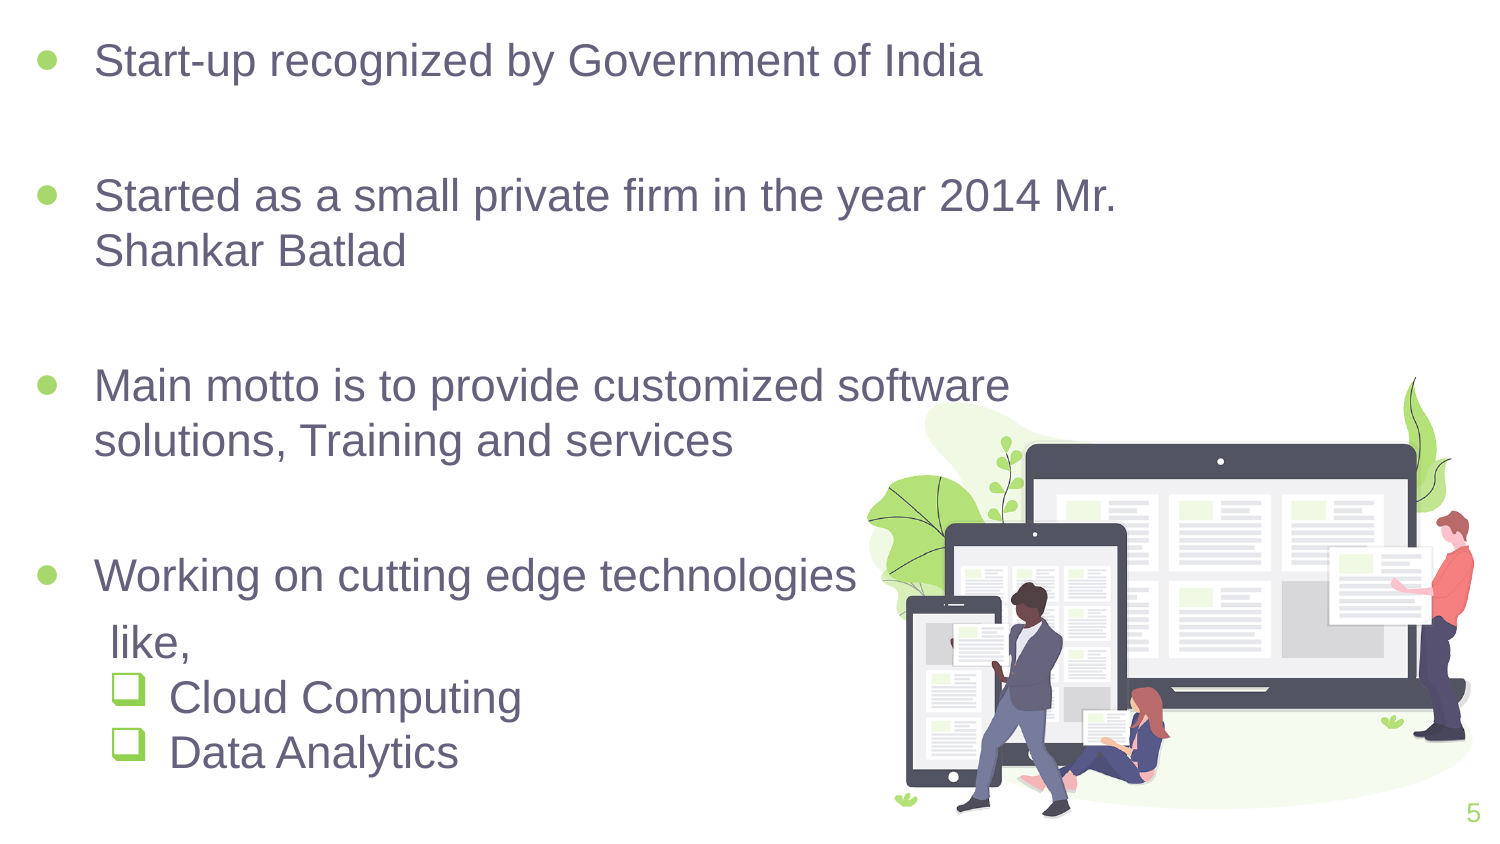

Start-up recognized by Government of India

Started as a small private firm in the year 2014 Mr. Shankar Batlad

Main motto is to provide customized software solutions, Training and services

Working on cutting edge technologies
      like,
Cloud Computing
Data Analytics

5